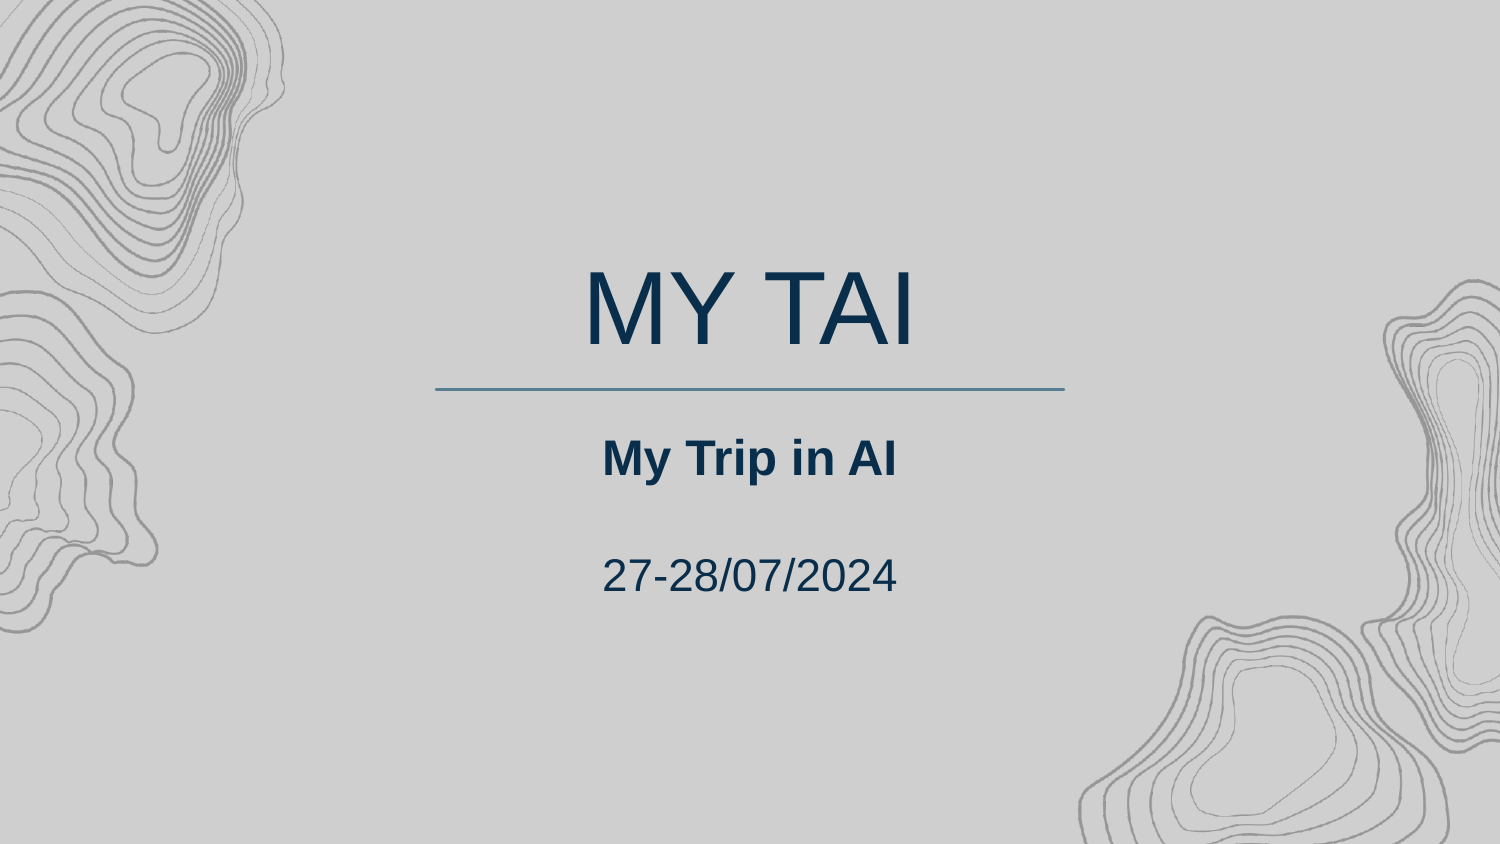

# ΜΥ ΤΑΙ
My Trip in AI

27-28/07/2024